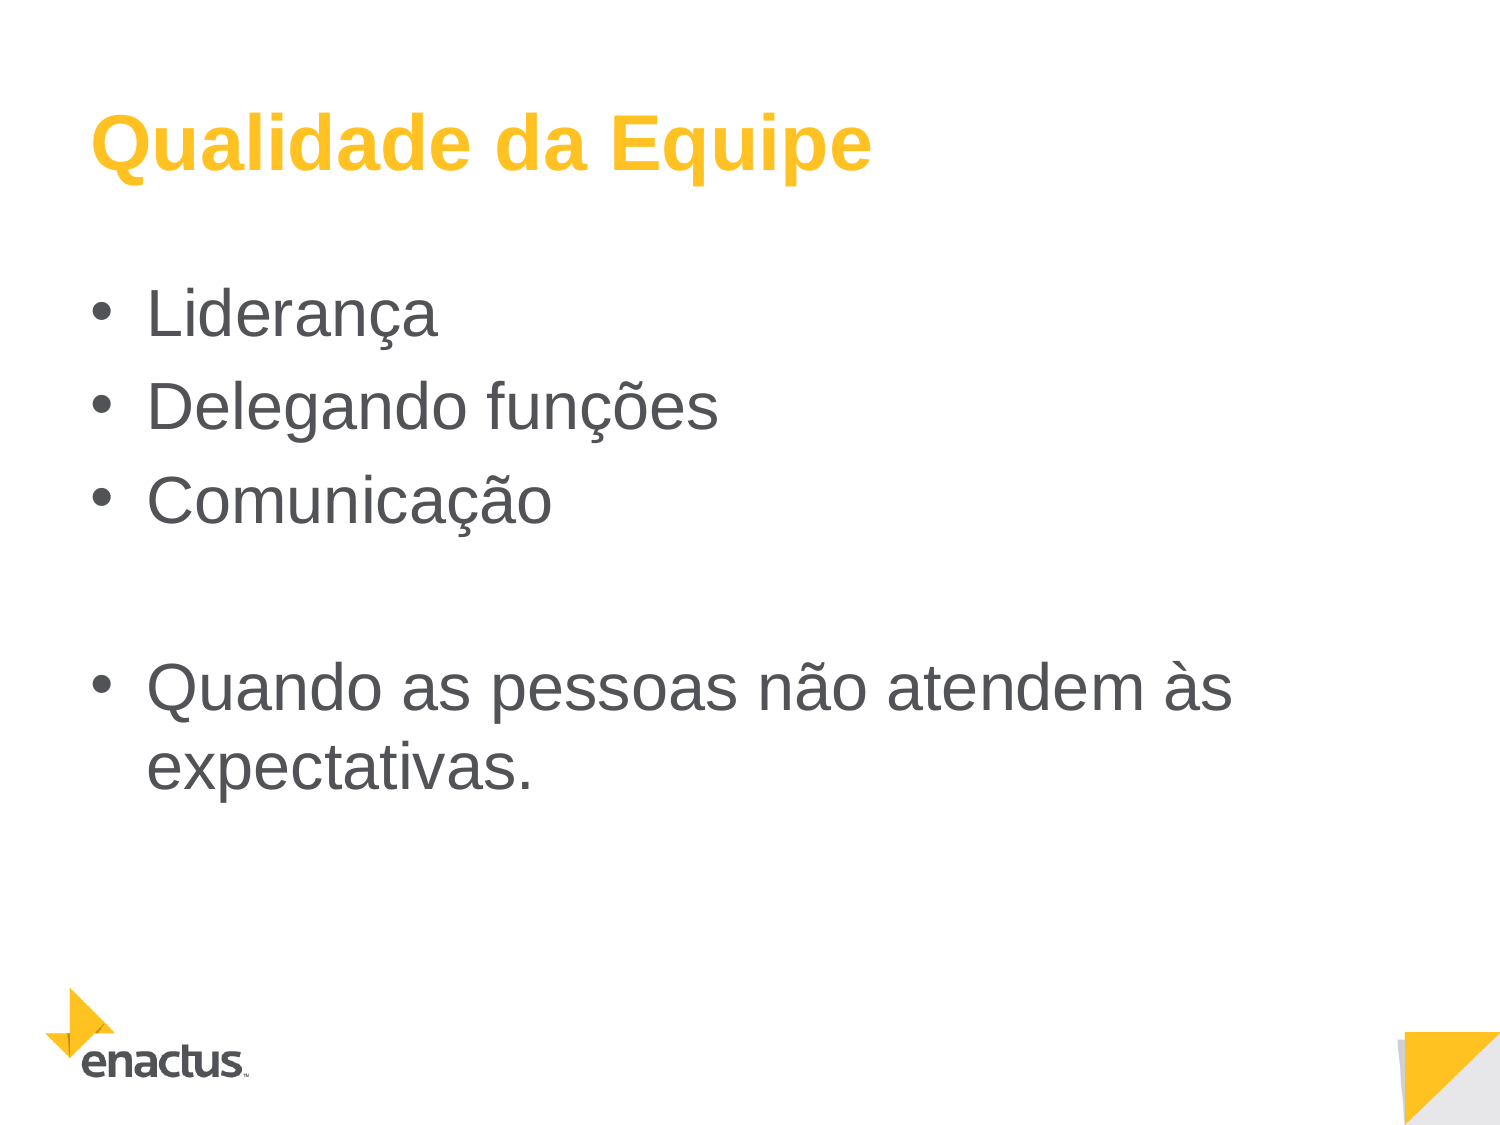

# Qualidade da Equipe
Liderança
Delegando funções
Comunicação

Quando as pessoas não atendem às expectativas.